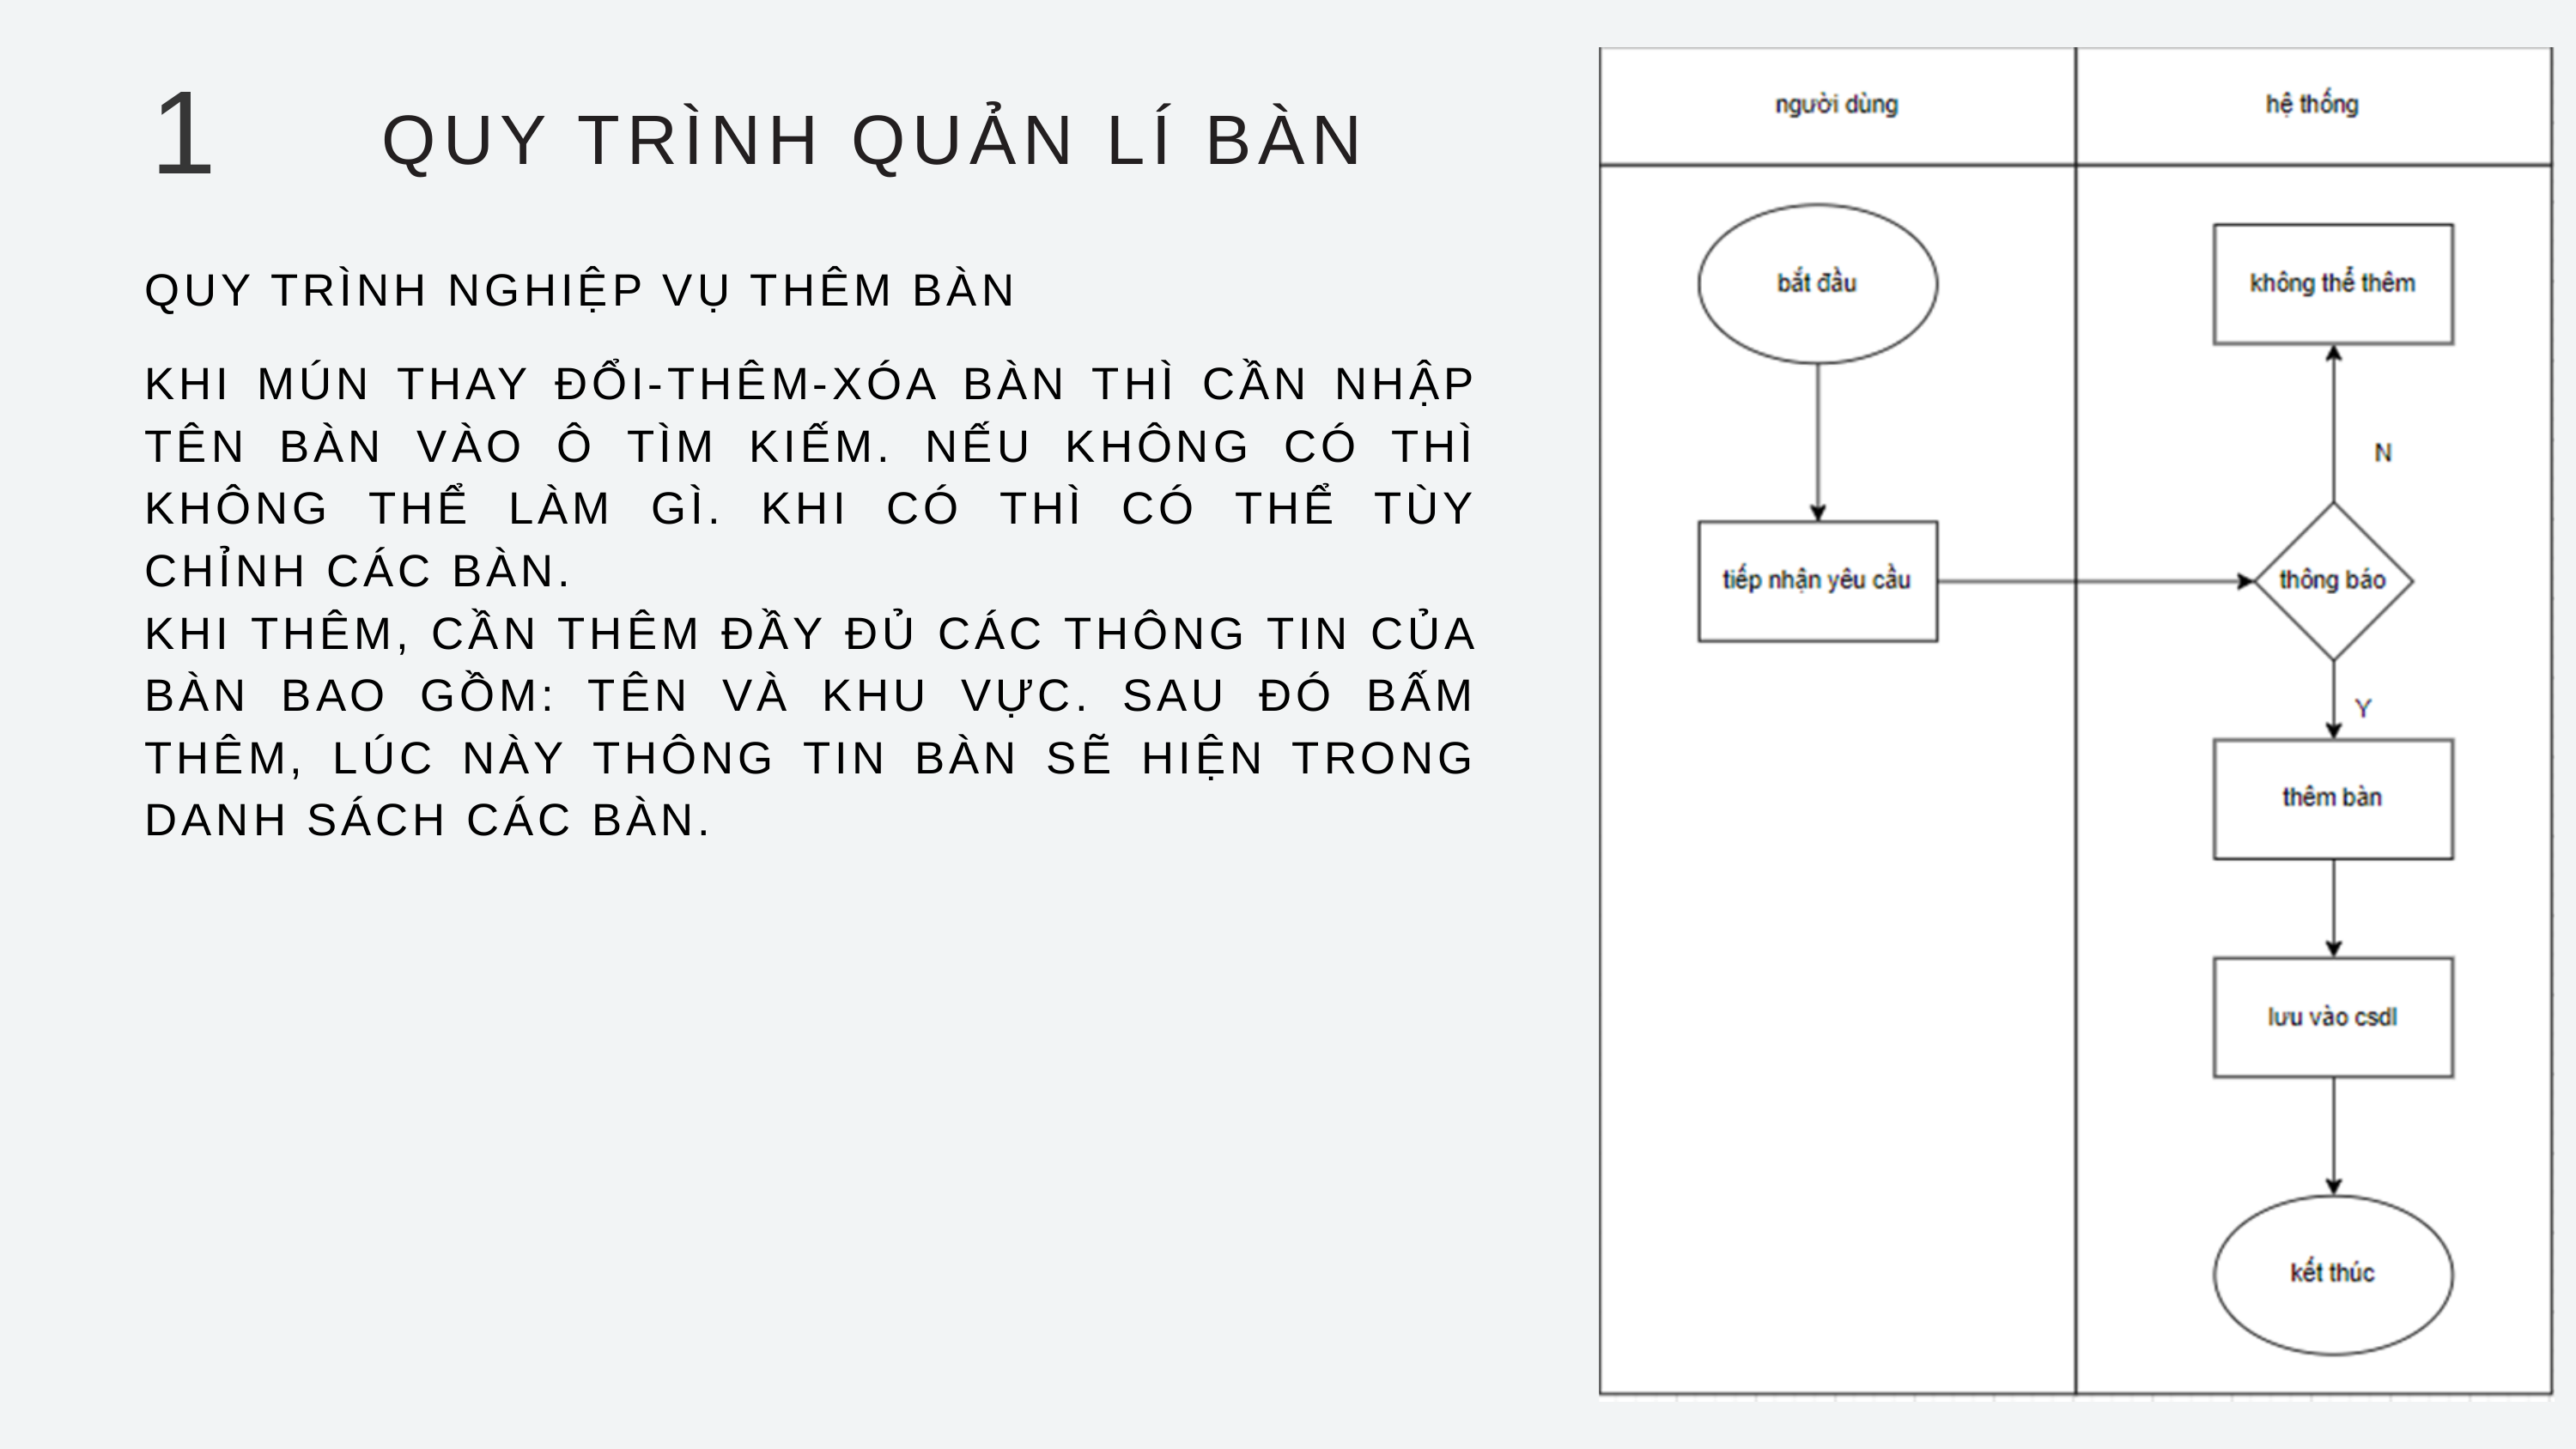

1
QUY TRÌNH QUẢN LÍ BÀN
QUY TRÌNH NGHIỆP VỤ THÊM BÀN
KHI MÚN THAY ĐỔI-THÊM-XÓA BÀN THÌ CẦN NHẬP TÊN BÀN VÀO Ô TÌM KIẾM. NẾU KHÔNG CÓ THÌ KHÔNG THỂ LÀM GÌ. KHI CÓ THÌ CÓ THỂ TÙY CHỈNH CÁC BÀN.
KHI THÊM, CẦN THÊM ĐẦY ĐỦ CÁC THÔNG TIN CỦA BÀN BAO GỒM: TÊN VÀ KHU VỰC. SAU ĐÓ BẤM THÊM, LÚC NÀY THÔNG TIN BÀN SẼ HIỆN TRONG DANH SÁCH CÁC BÀN.